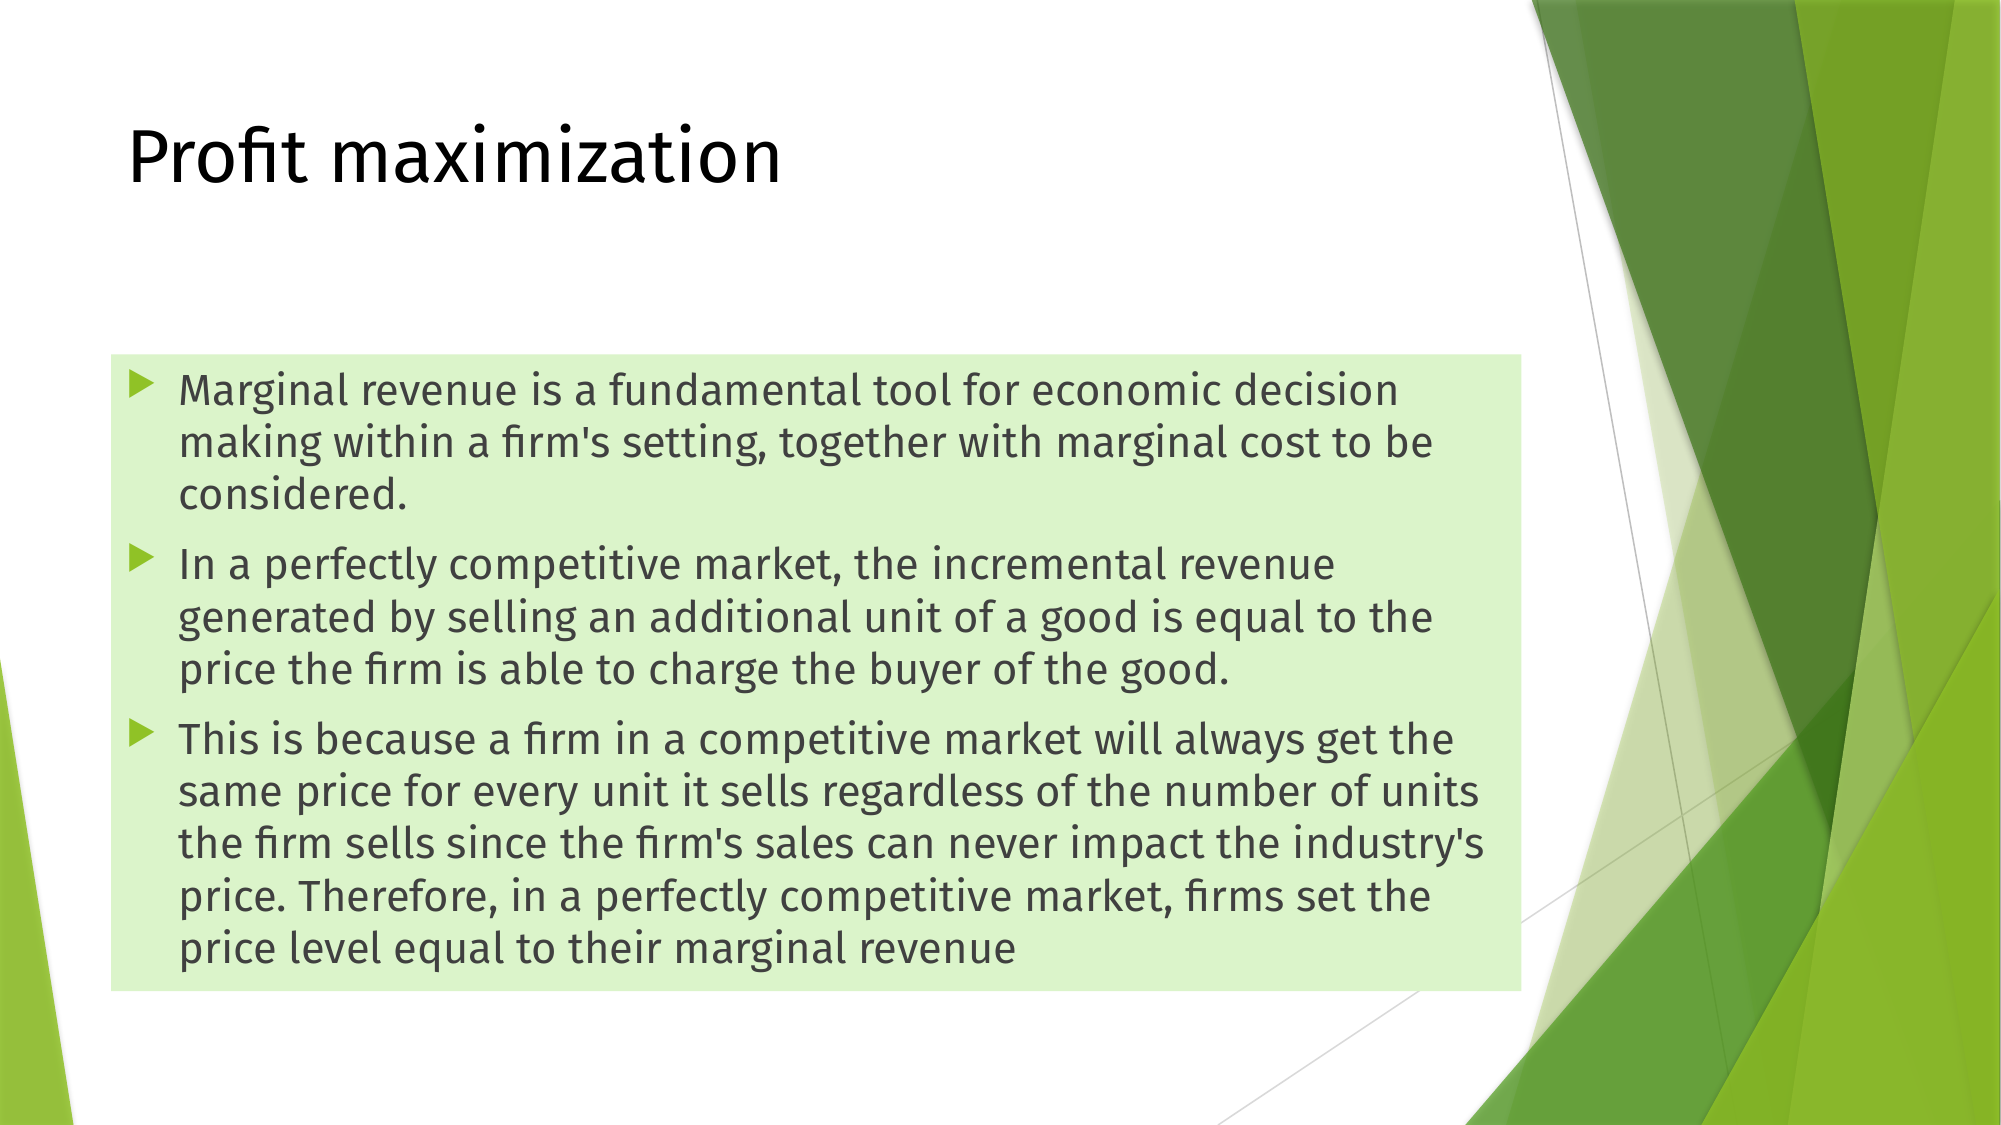

# Profit maximization
Marginal revenue is a fundamental tool for economic decision making within a firm's setting, together with marginal cost to be considered.
In a perfectly competitive market, the incremental revenue generated by selling an additional unit of a good is equal to the price the firm is able to charge the buyer of the good.
This is because a firm in a competitive market will always get the same price for every unit it sells regardless of the number of units the firm sells since the firm's sales can never impact the industry's price. Therefore, in a perfectly competitive market, firms set the price level equal to their marginal revenue